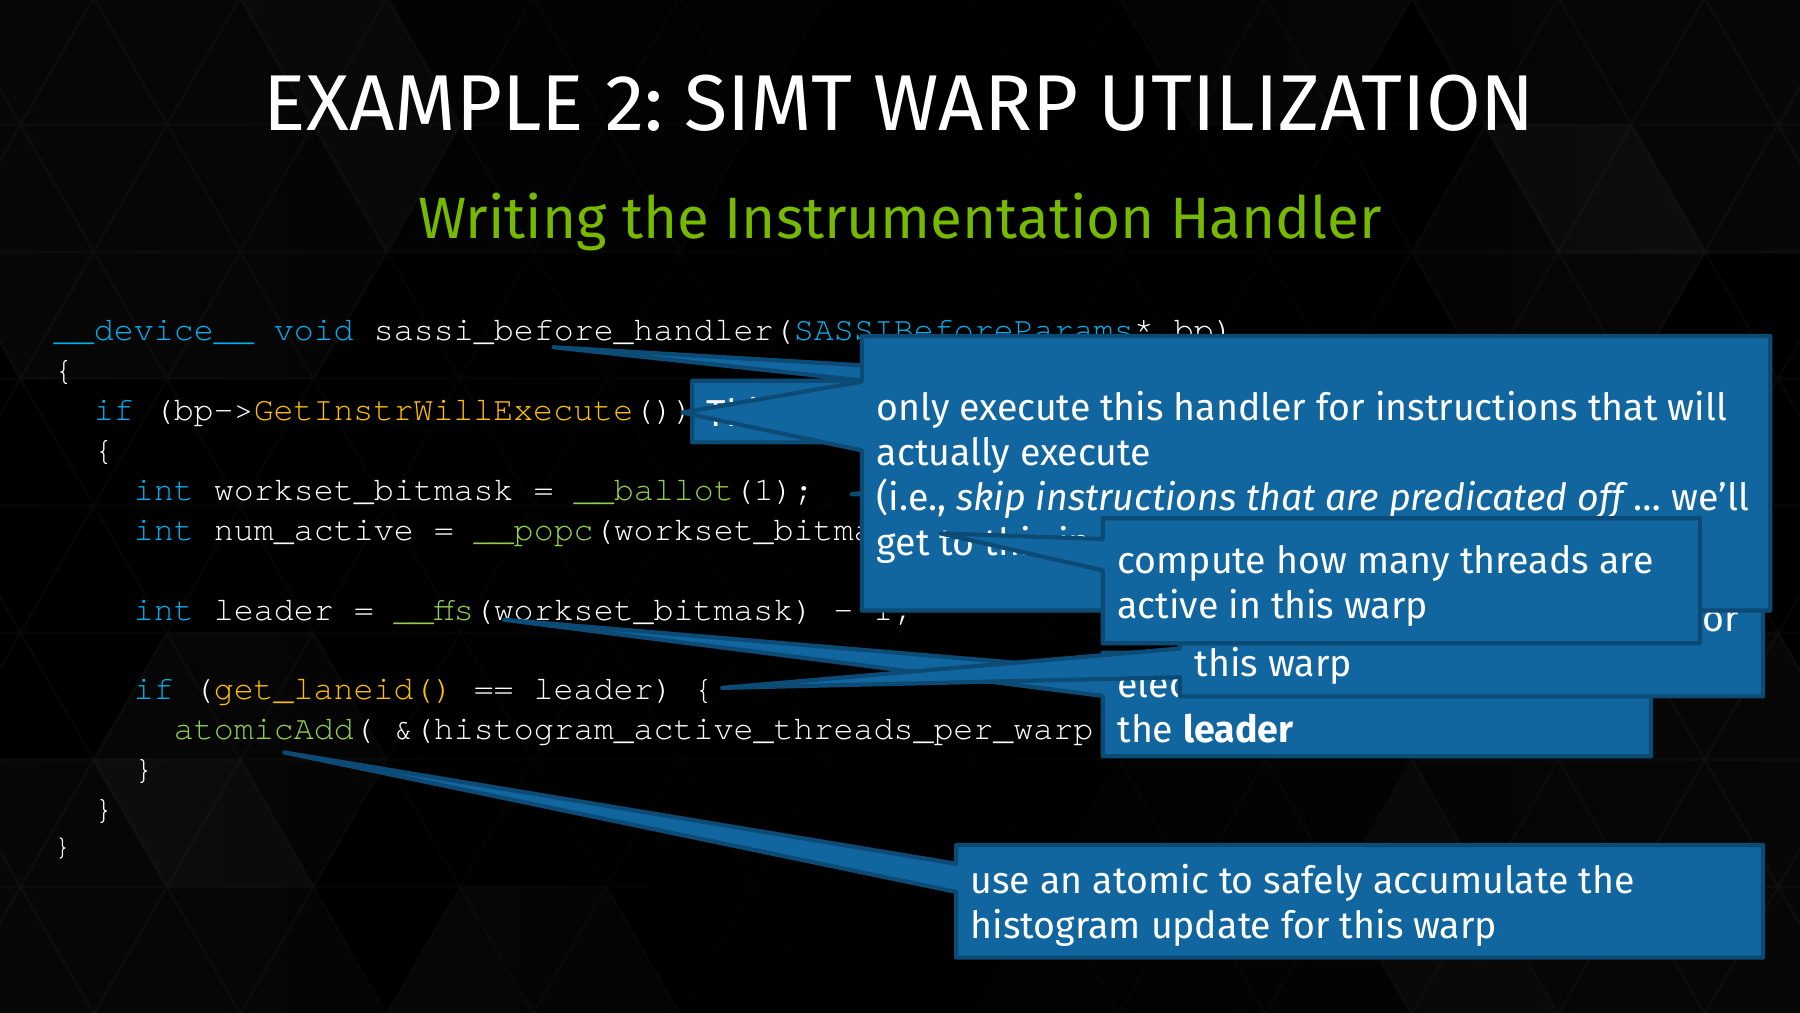

# Example 2: SIMT WARP utilization
Writing the Instrumentation Handler
__device__ void sassi_before_handler(SASSIBeforeParams* bp)
{
  if (bp->GetInstrWillExecute())
  {
    int workset_bitmask = __ballot(1);
    int num_active = __popc(workset_bitmask);

    int leader = __ffs(workset_bitmask) - 1;

    if (get_laneid() == leader) {
      atomicAdd( &(histogram_active_threads_per_warp[num_active]), 1LL);
    }
  }
}
only execute this handler for instructions that will actually execute
(i.e., skip instructions that are predicated off … we’ll get to this in a minute)
This handler executes before all instructions
collect bitmask of active threads in current warp
compute how many threads are active in this warp
let the leader tally the result for this warp
elect the first active thread as the leader
use an atomic to safely accumulate the histogram update for this warp